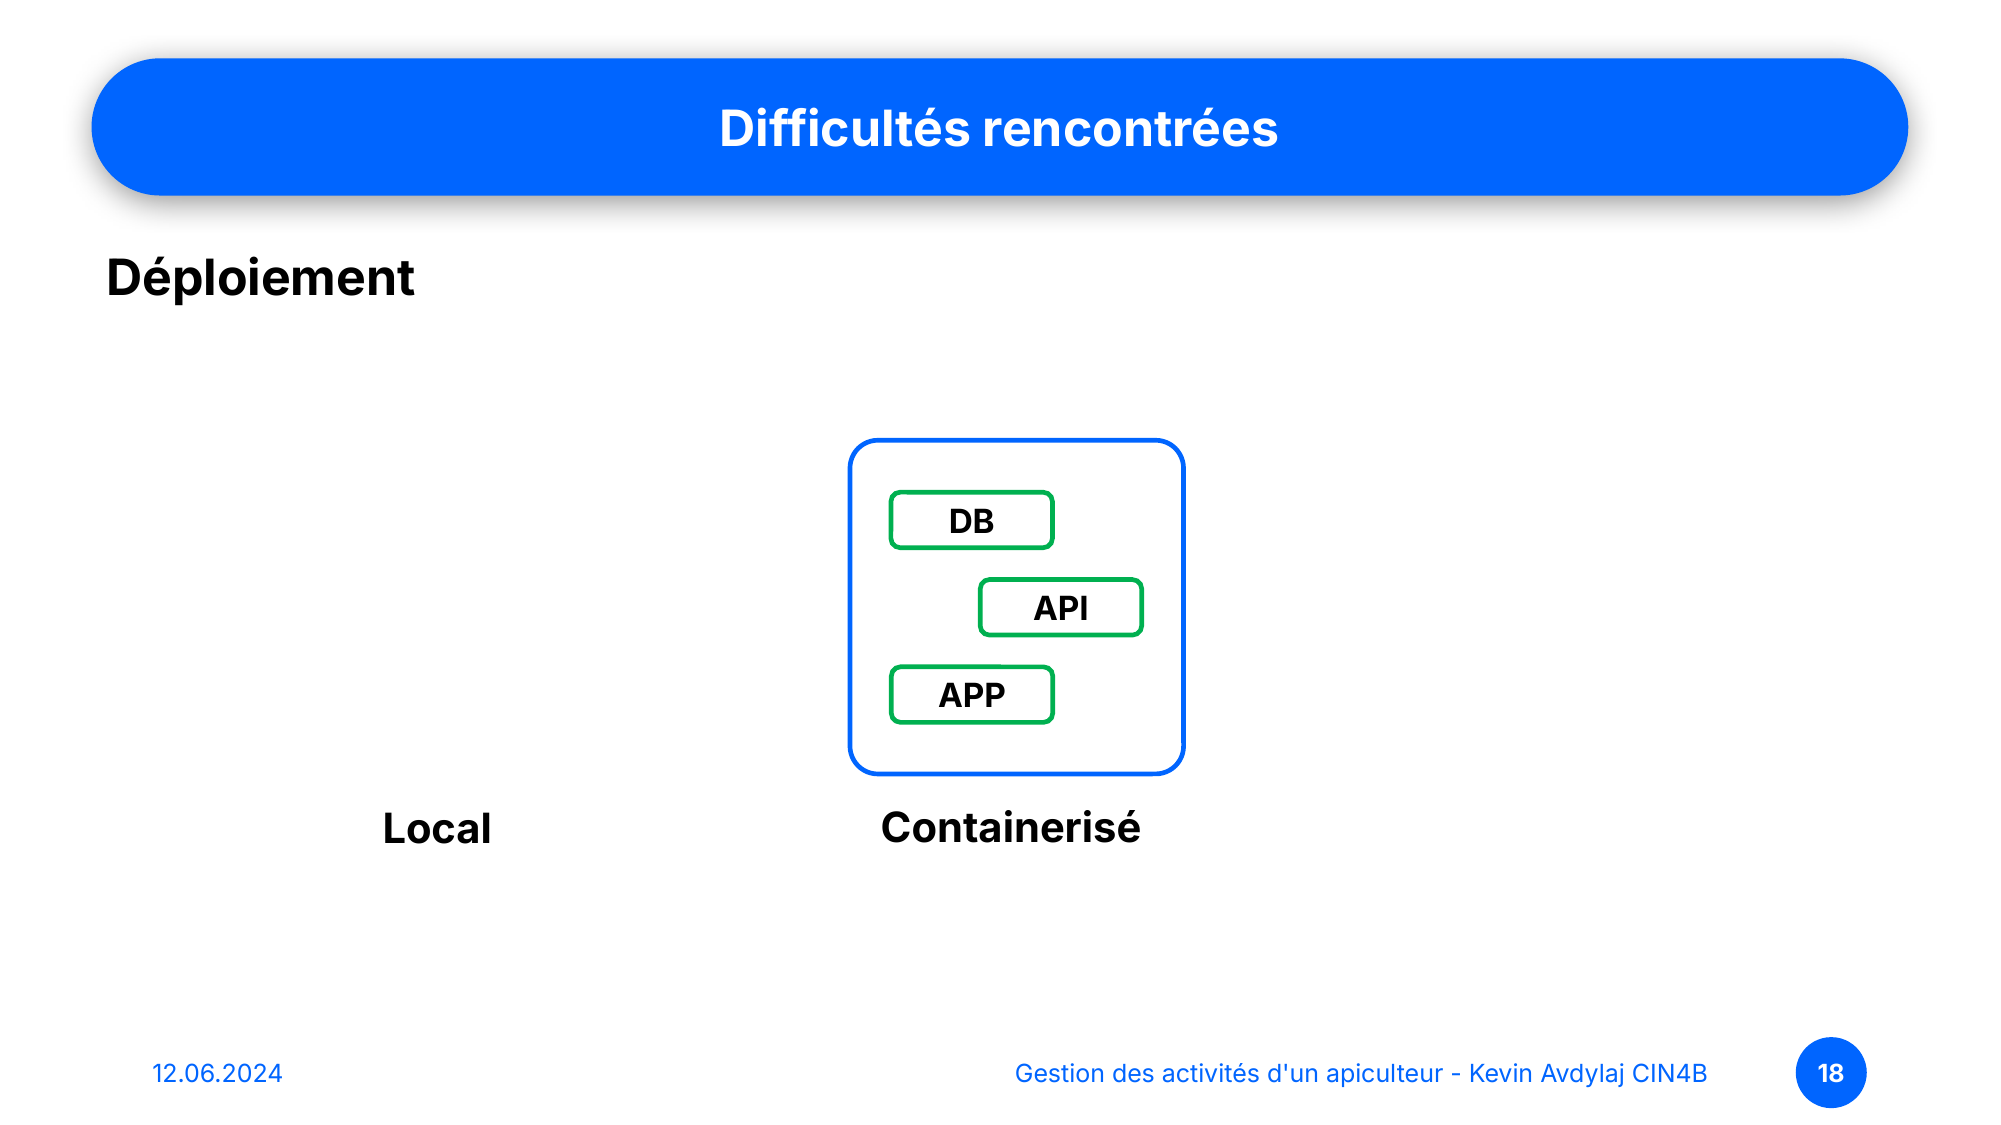

Difficultés rencontrées
Déploiement

DB
API
APP
Containerisé
Local
12.06.2024
Gestion des activités d'un apiculteur - Kevin Avdylaj CIN4B
18